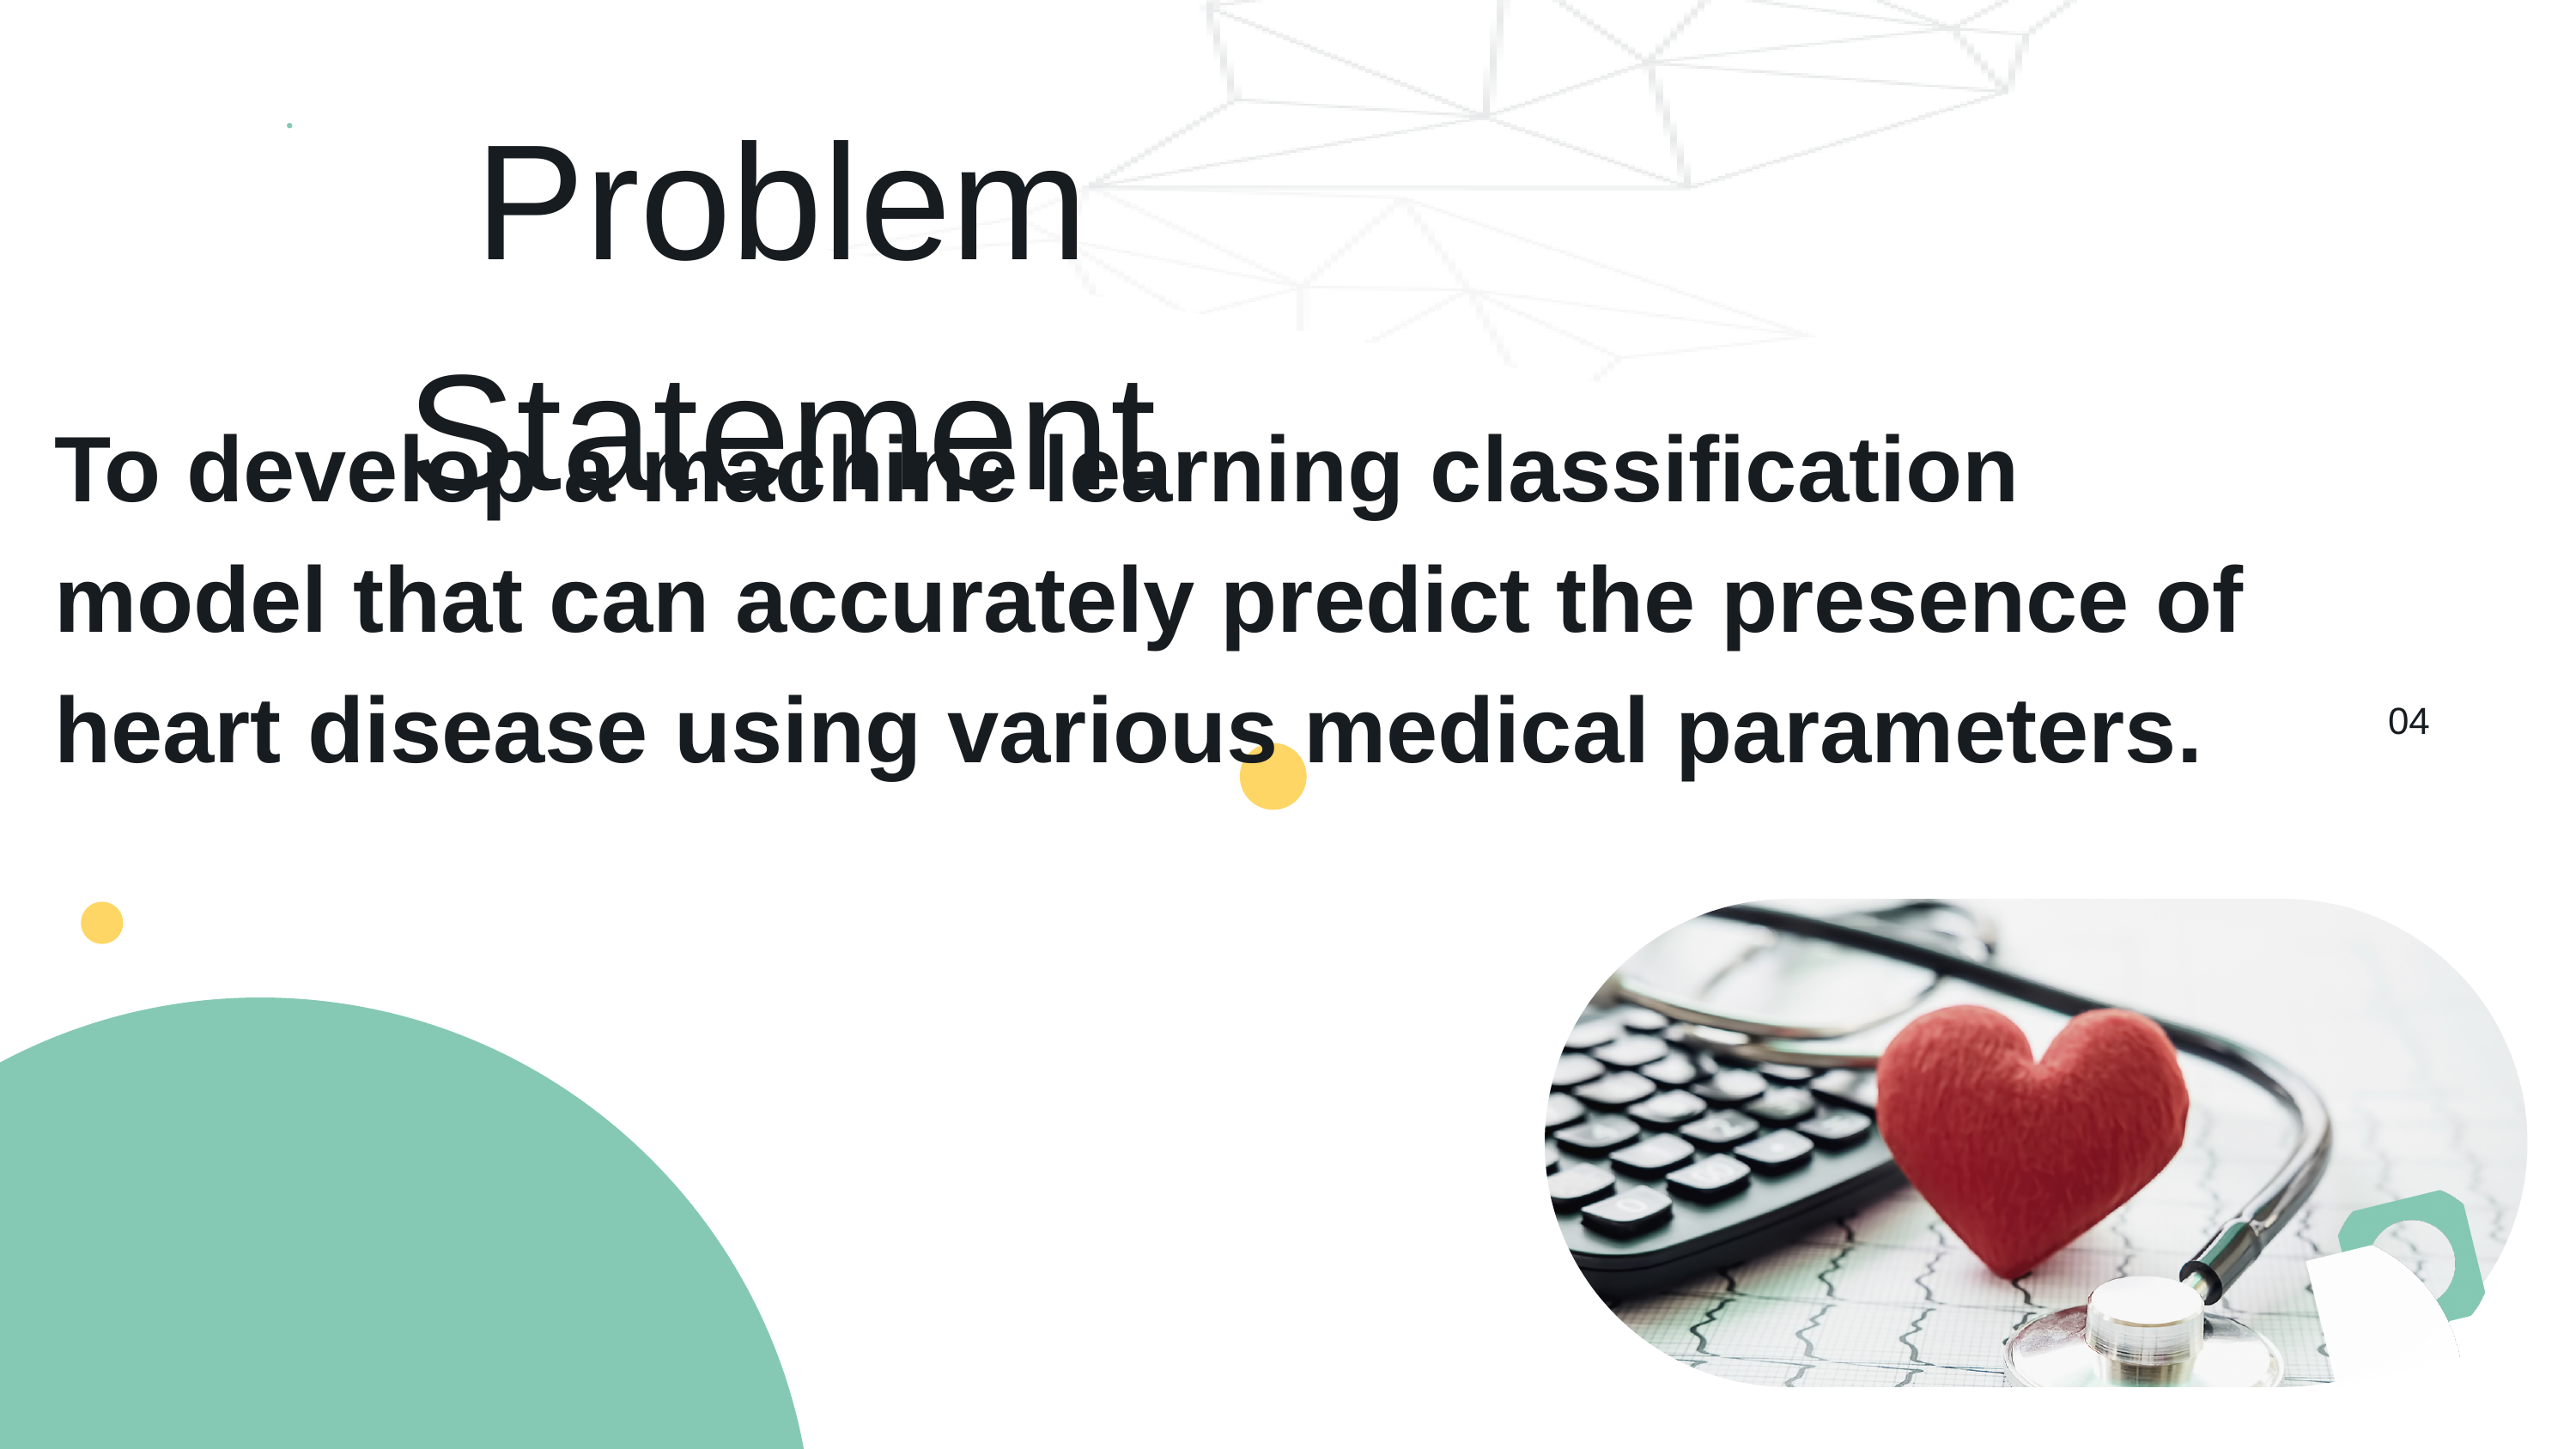

Problem Statement

To develop a machine learning classification model that can accurately predict the presence of heart disease using various medical parameters.

04